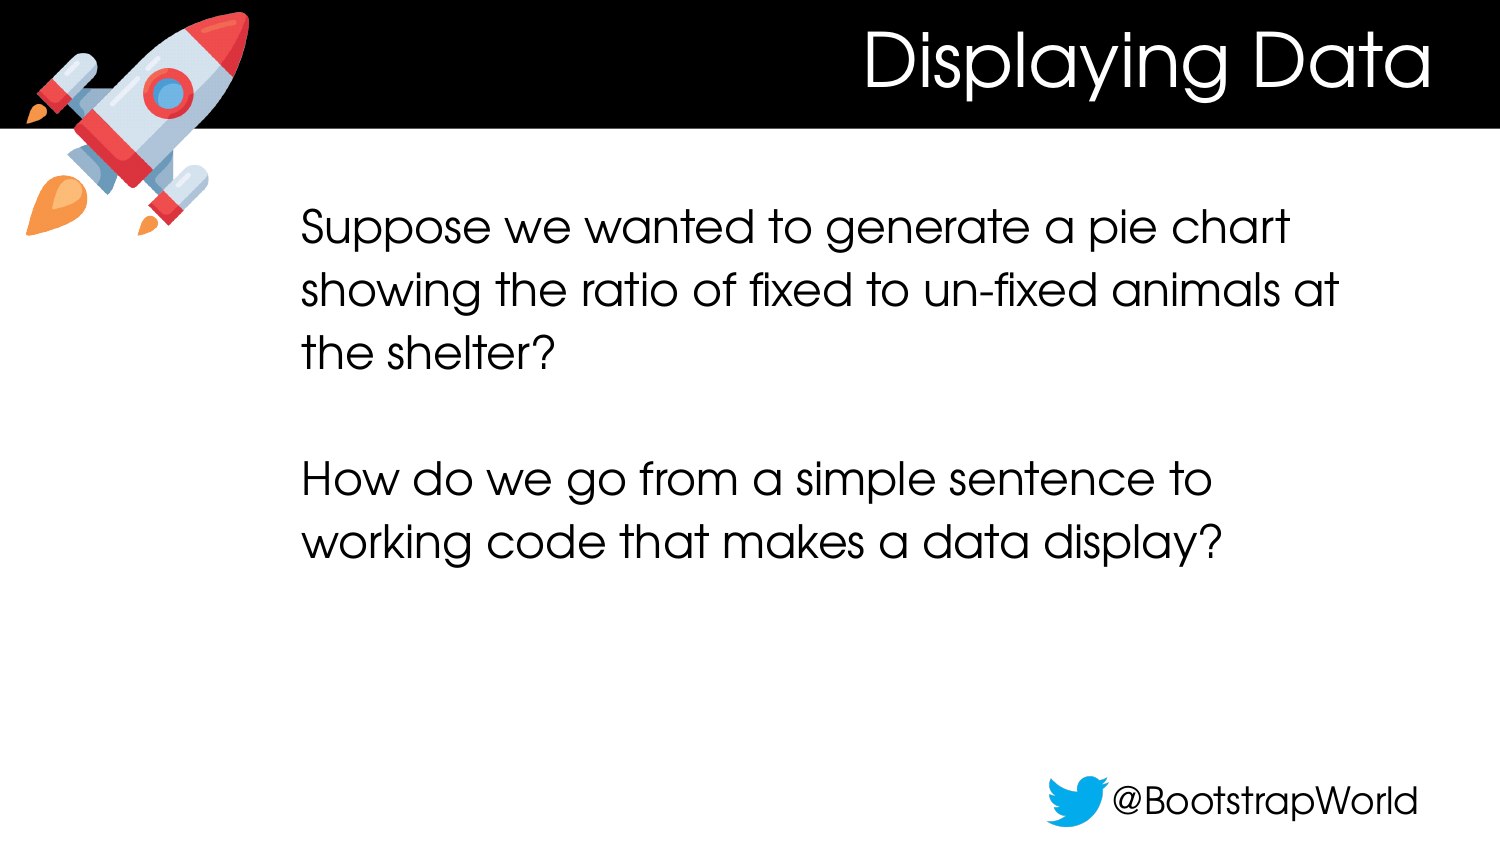

# Displaying Data
Suppose we wanted to generate a pie chart showing the ratio of fixed to un-fixed animals at the shelter?
How do we go from a simple sentence to working code that makes a data display?